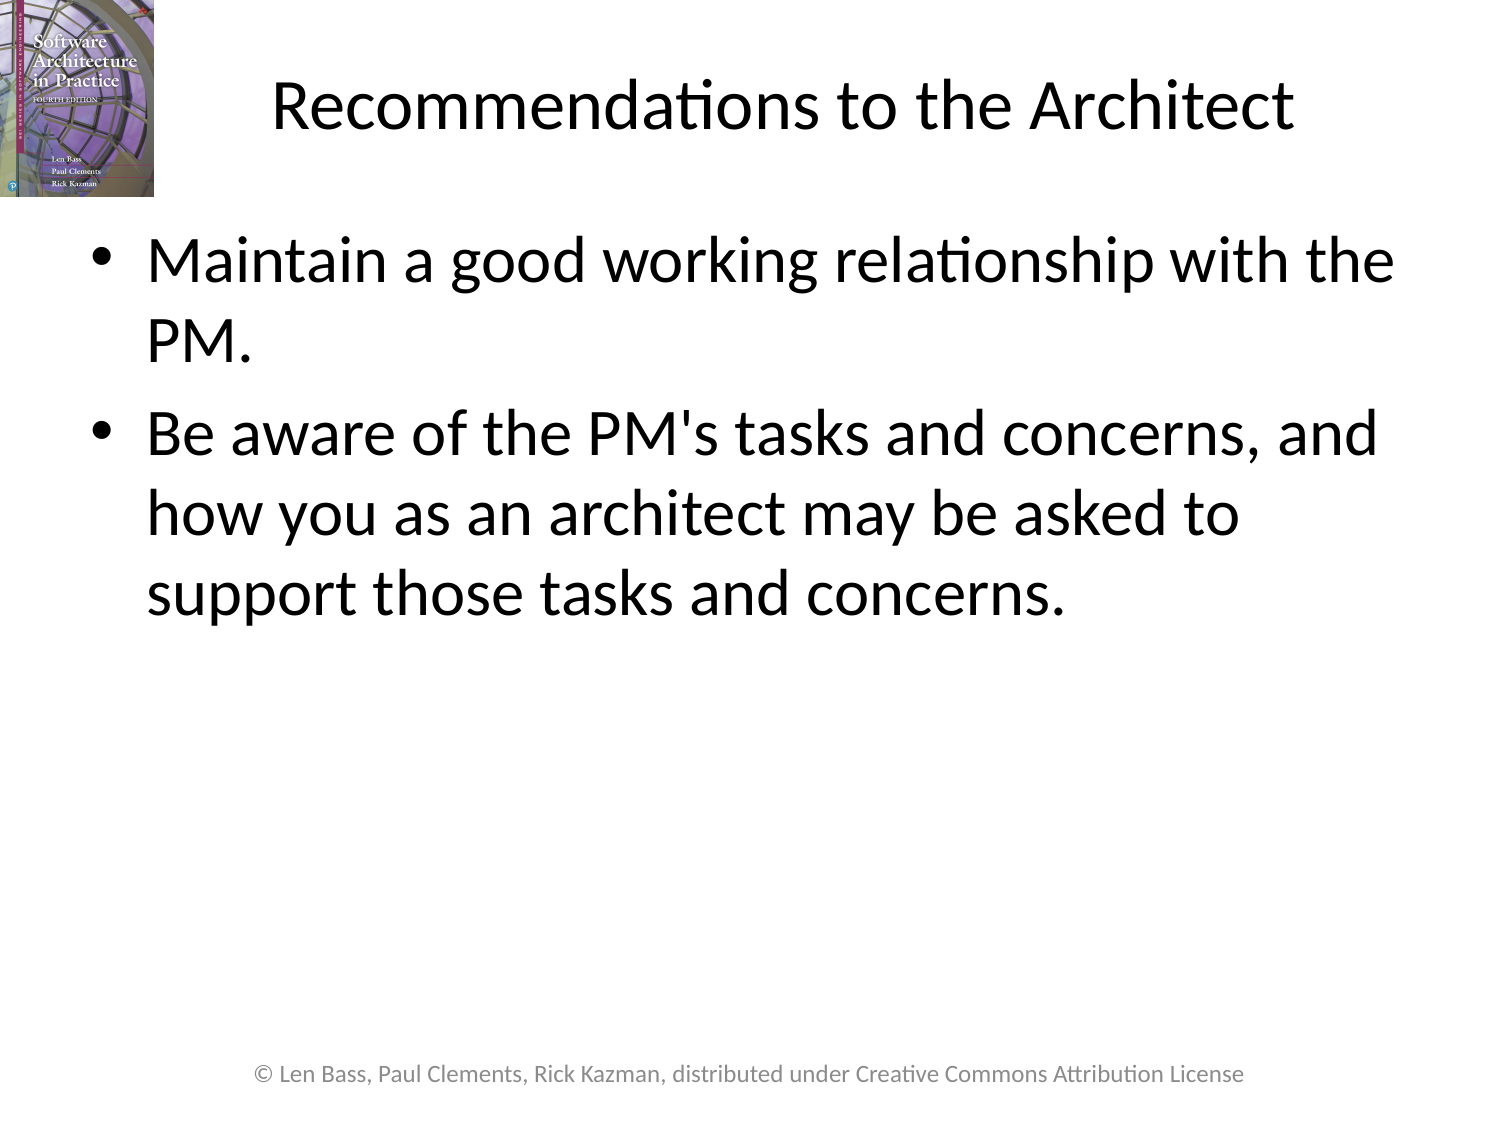

# Recommendations to the Architect
Maintain a good working relationship with the PM.
Be aware of the PM's tasks and concerns, and how you as an architect may be asked to support those tasks and concerns.

© Len Bass, Paul Clements, Rick Kazman, distributed under Creative Commons Attribution License